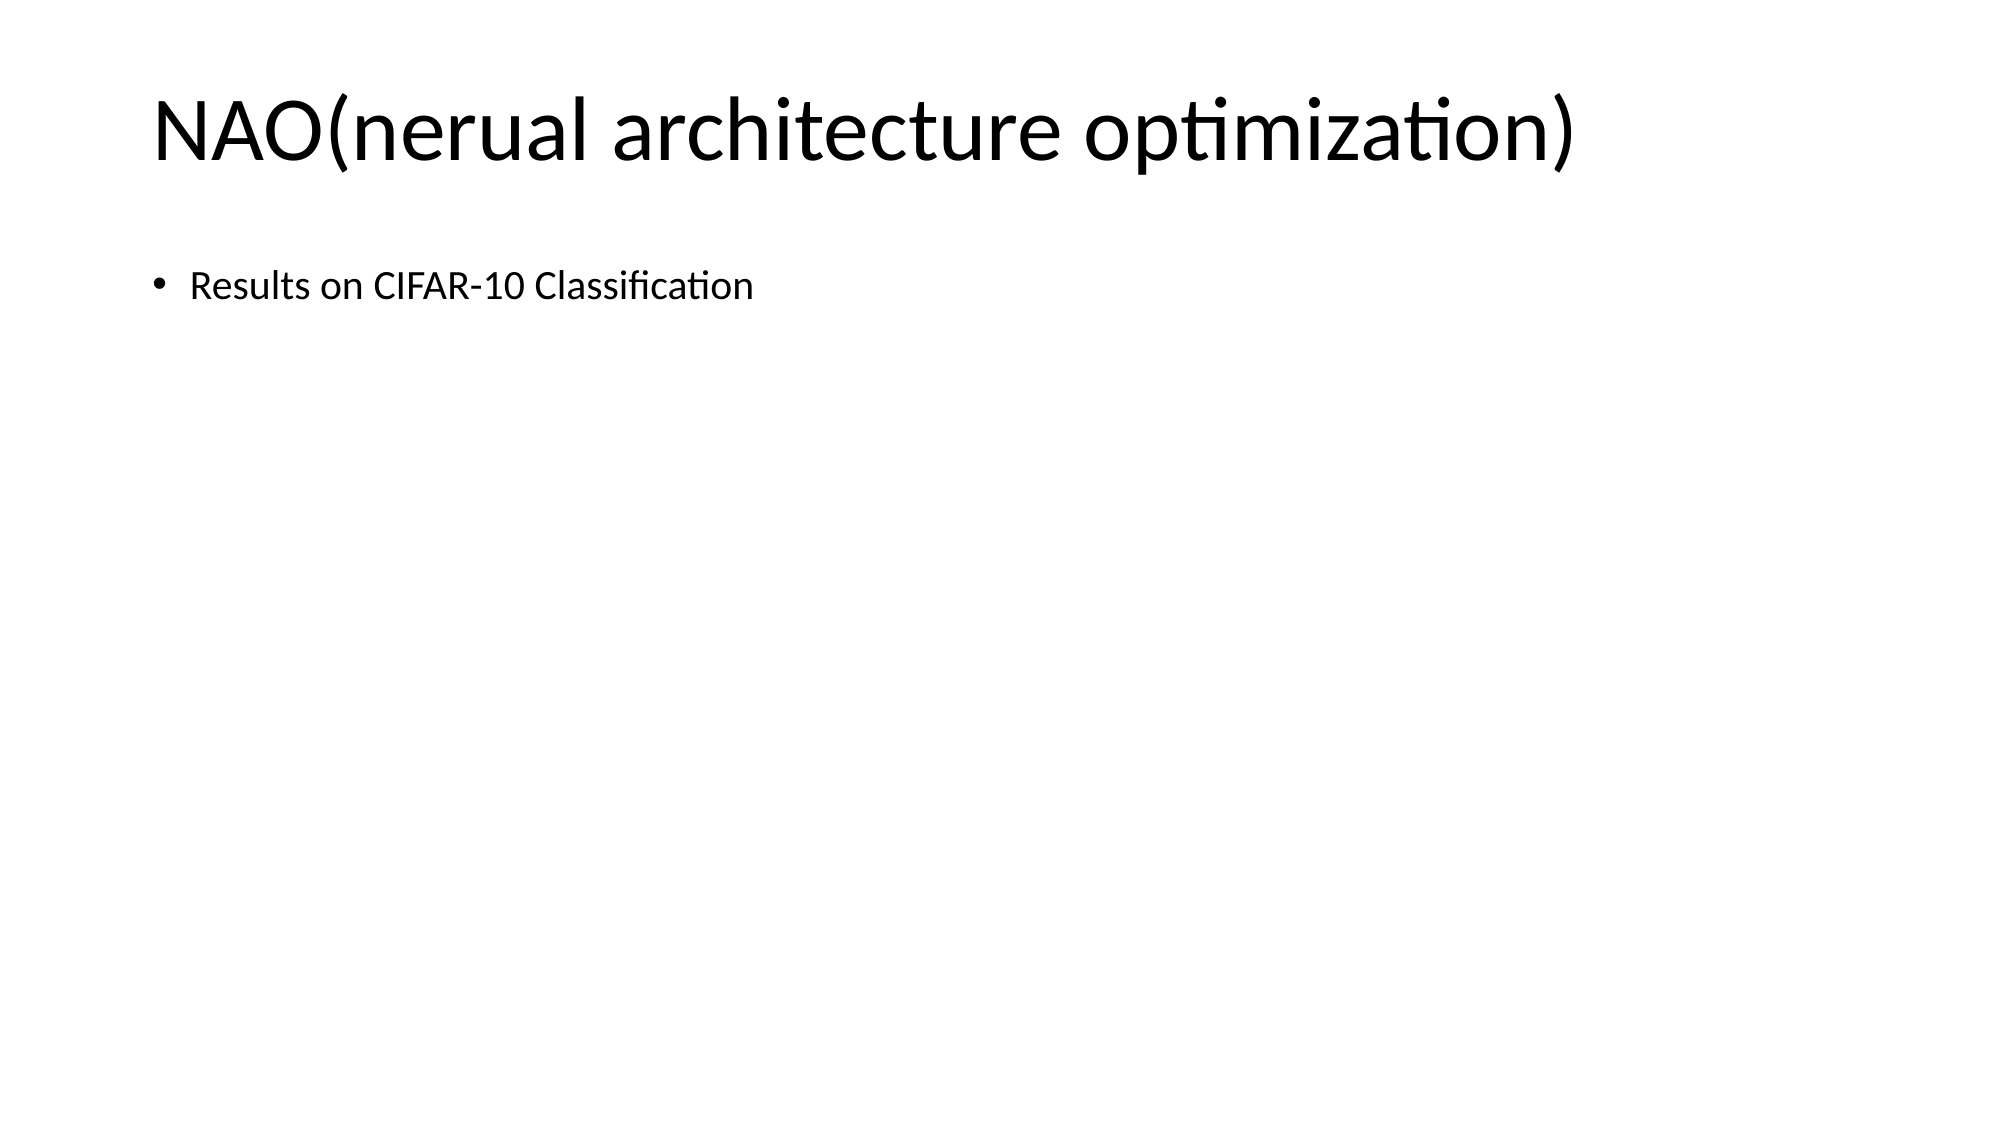

# NAO(nerual architecture optimization)
Results on CIFAR-10 Classification